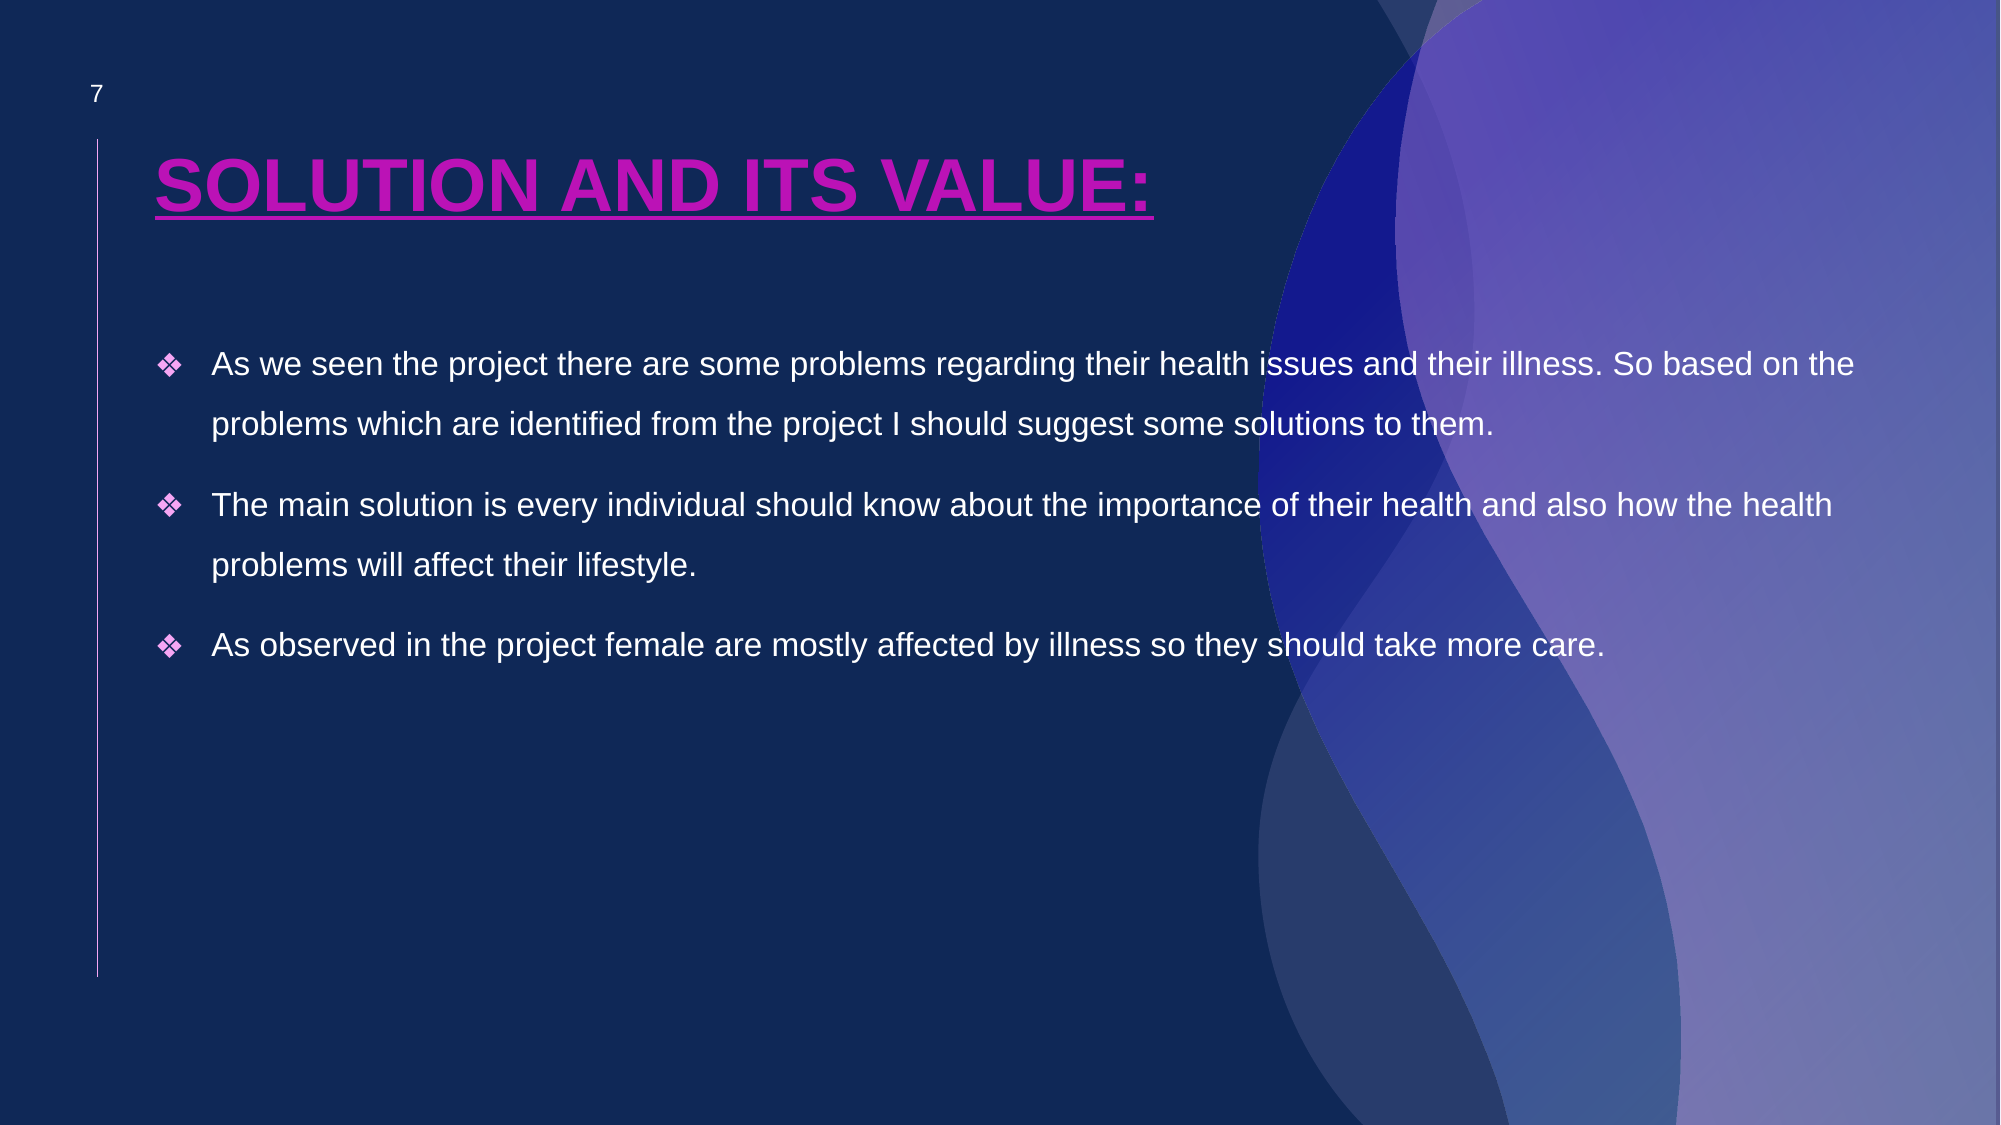

# SOLUTION AND ITS VALUE:
7
As we seen the project there are some problems regarding their health issues and their illness. So based on the problems which are identified from the project I should suggest some solutions to them.
The main solution is every individual should know about the importance of their health and also how the health problems will affect their lifestyle.
As observed in the project female are mostly affected by illness so they should take more care.